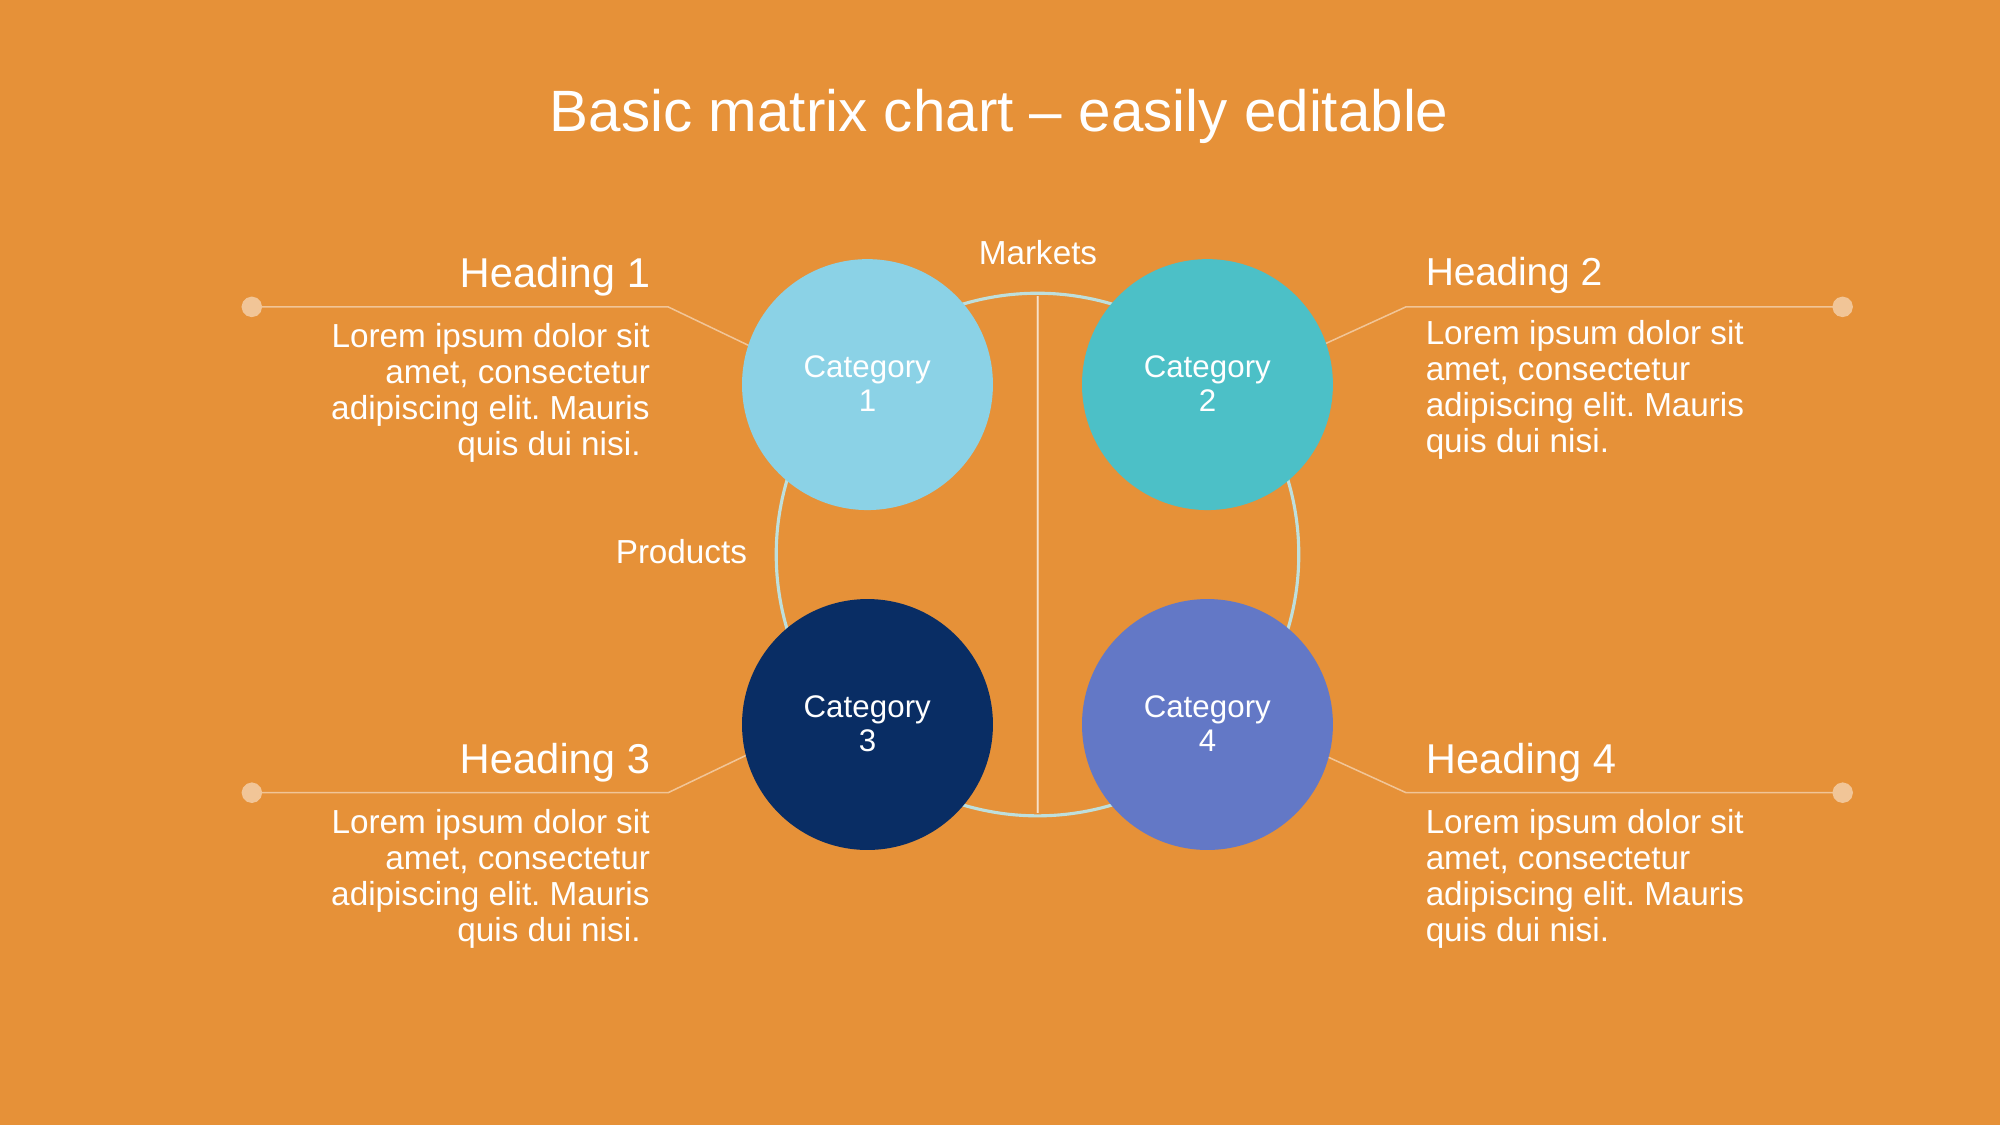

# Basic matrix chart – easily editable
Markets
Heading 1
Lorem ipsum dolor sit amet, consectetur adipiscing elit. Mauris quis dui nisi.
Heading 2
Lorem ipsum dolor sit amet, consectetur adipiscing elit. Mauris quis dui nisi.
Category 1
Category 2

Products
Category 3
Category 4
Heading 3
Lorem ipsum dolor sit amet, consectetur adipiscing elit. Mauris quis dui nisi.
Heading 4
Lorem ipsum dolor sit amet, consectetur adipiscing elit. Mauris quis dui nisi.